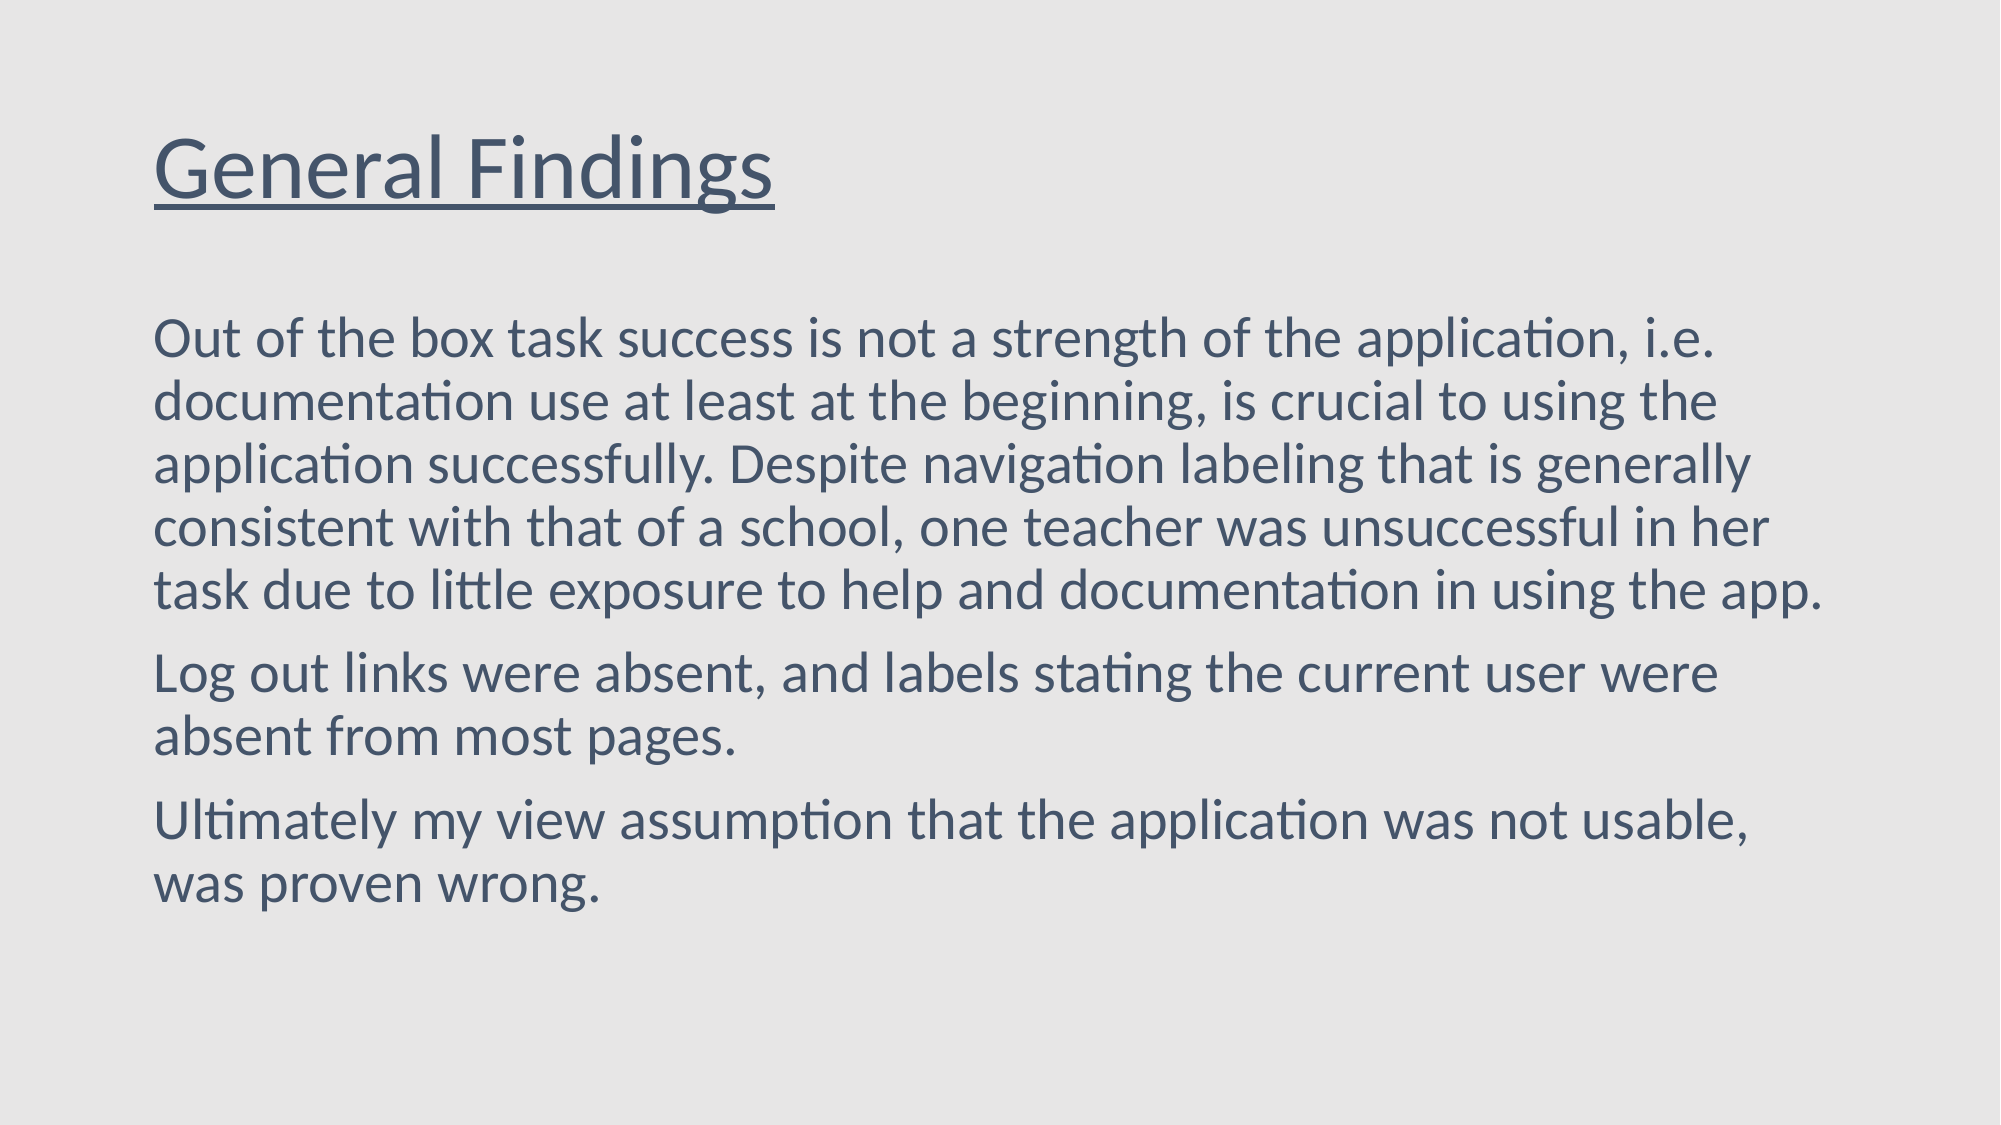

# General Findings
Out of the box task success is not a strength of the application, i.e. documentation use at least at the beginning, is crucial to using the application successfully. Despite navigation labeling that is generally consistent with that of a school, one teacher was unsuccessful in her task due to little exposure to help and documentation in using the app.
Log out links were absent, and labels stating the current user were absent from most pages.
Ultimately my view assumption that the application was not usable, was proven wrong.